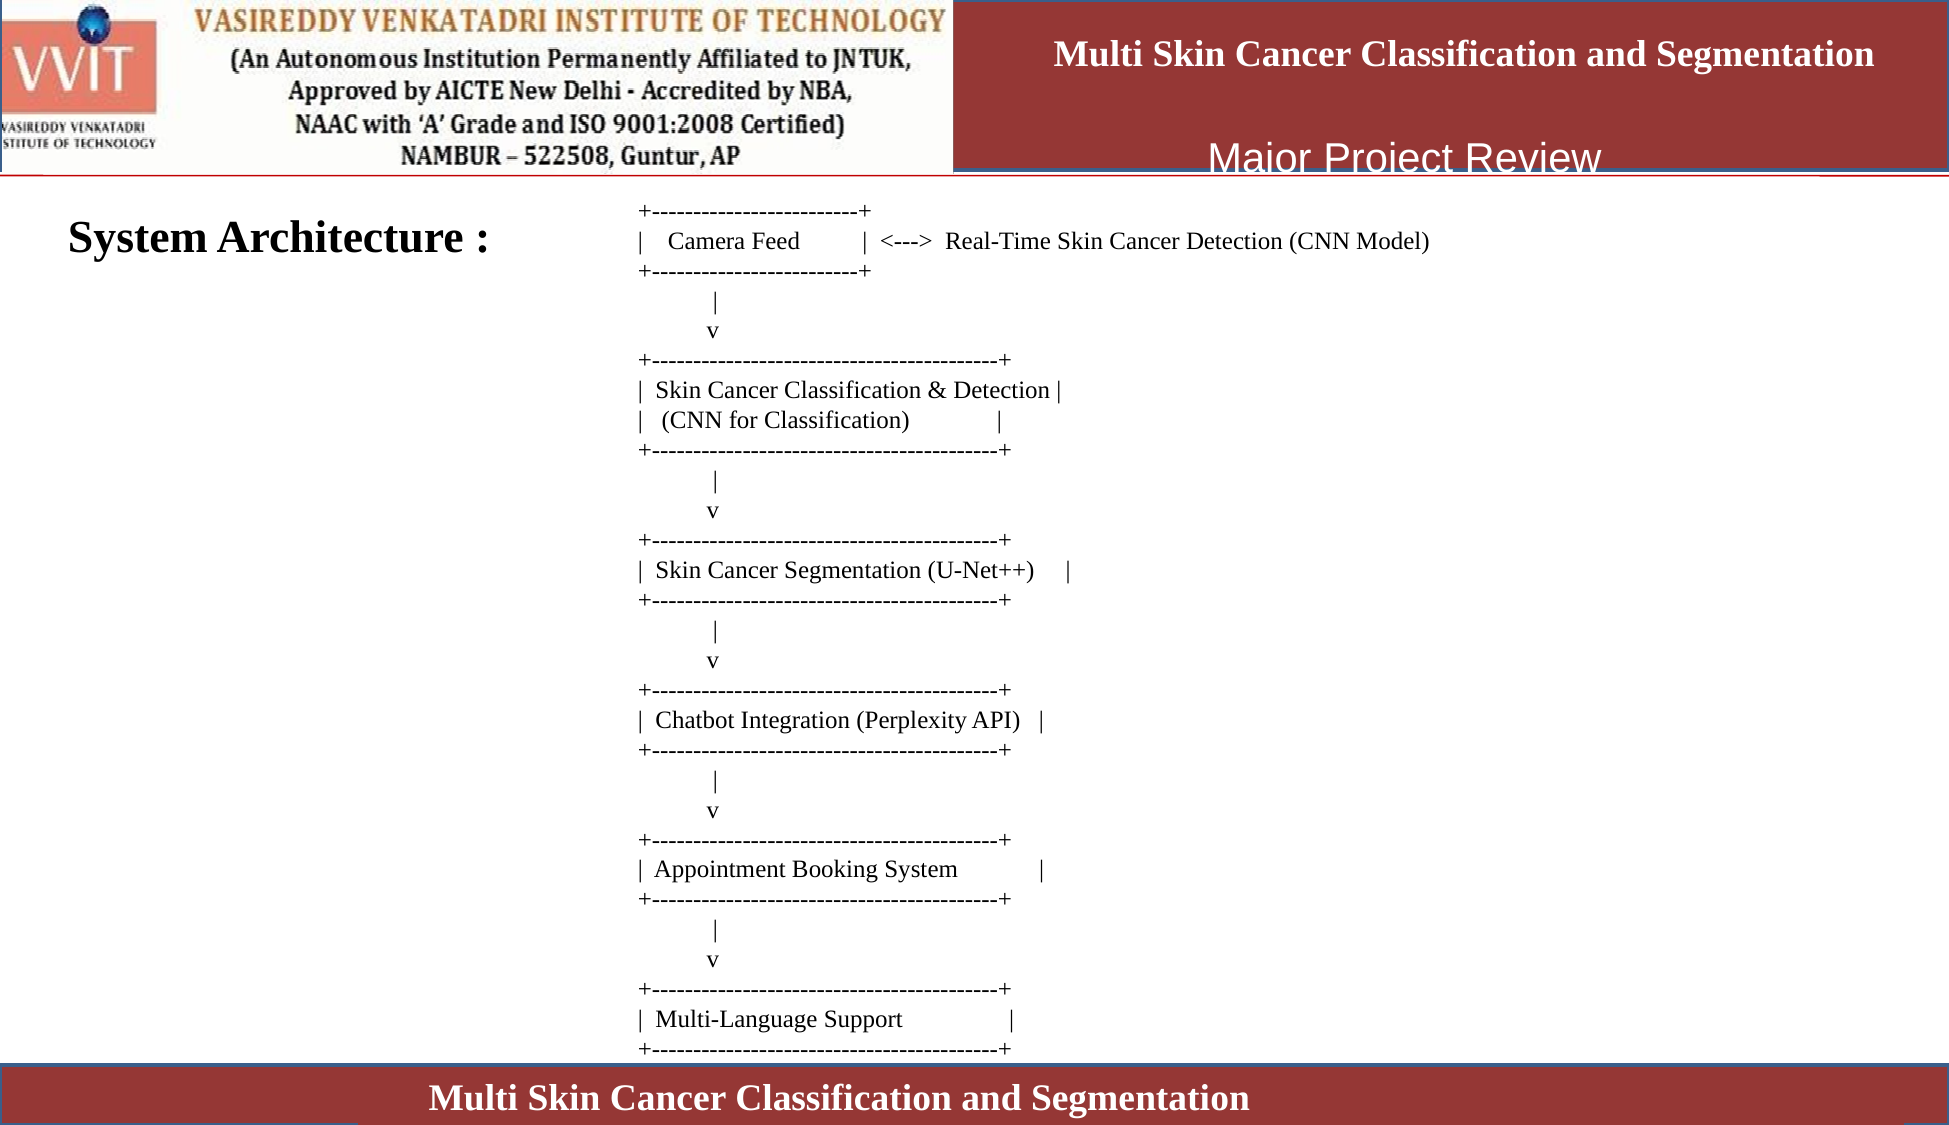

Multi Skin Cancer Classification and Segmentation

+-------------------------+
|    Camera Feed          |  <--->  Real-Time Skin Cancer Detection (CNN Model)
+-------------------------+
            |
           v
+------------------------------------------+
|  Skin Cancer Classification & Detection |
|   (CNN for Classification)              |
+------------------------------------------+
            |
           v
+------------------------------------------+
|  Skin Cancer Segmentation (U-Net++)     |
+------------------------------------------+
            |
           v
+------------------------------------------+
|  Chatbot Integration (Perplexity API)   |
+------------------------------------------+
            |
           v
+------------------------------------------+
|  Appointment Booking System             |
+------------------------------------------+
            |
           v
+------------------------------------------+
|  Multi-Language Support                 |
+------------------------------------------+

System Architecture :
Multi Skin Cancer Classification and Segmentation